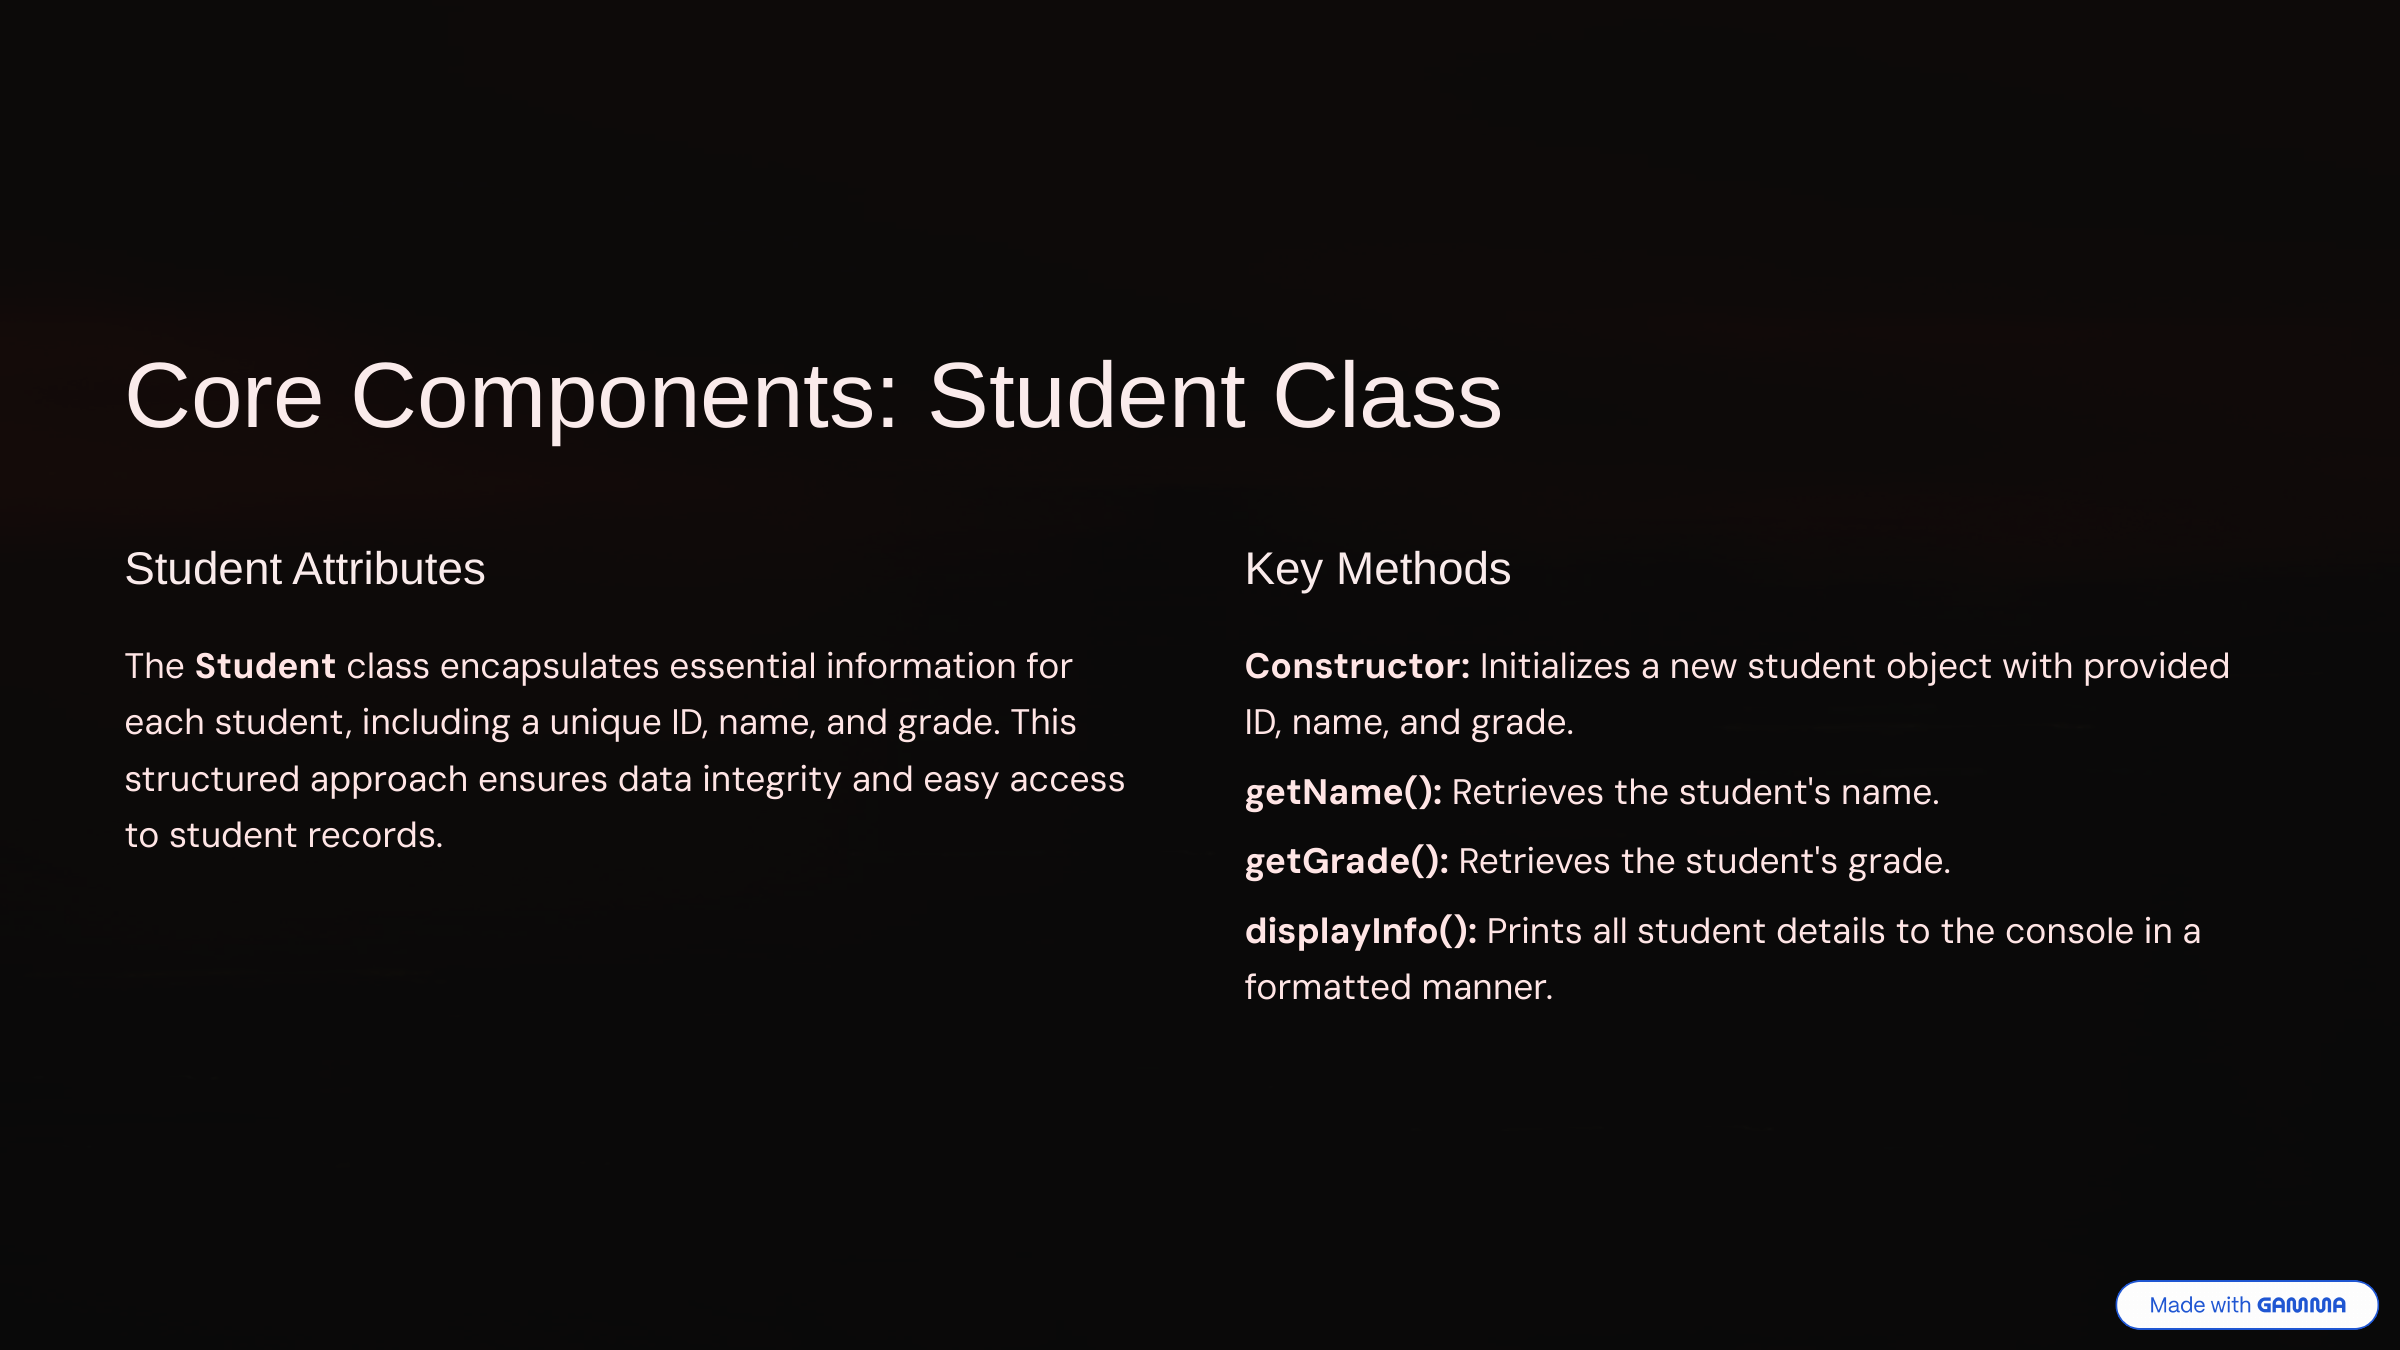

Core Components: Student Class
Student Attributes
Key Methods
The Student class encapsulates essential information for each student, including a unique ID, name, and grade. This structured approach ensures data integrity and easy access to student records.
Constructor: Initializes a new student object with provided ID, name, and grade.
getName(): Retrieves the student's name.
getGrade(): Retrieves the student's grade.
displayInfo(): Prints all student details to the console in a formatted manner.